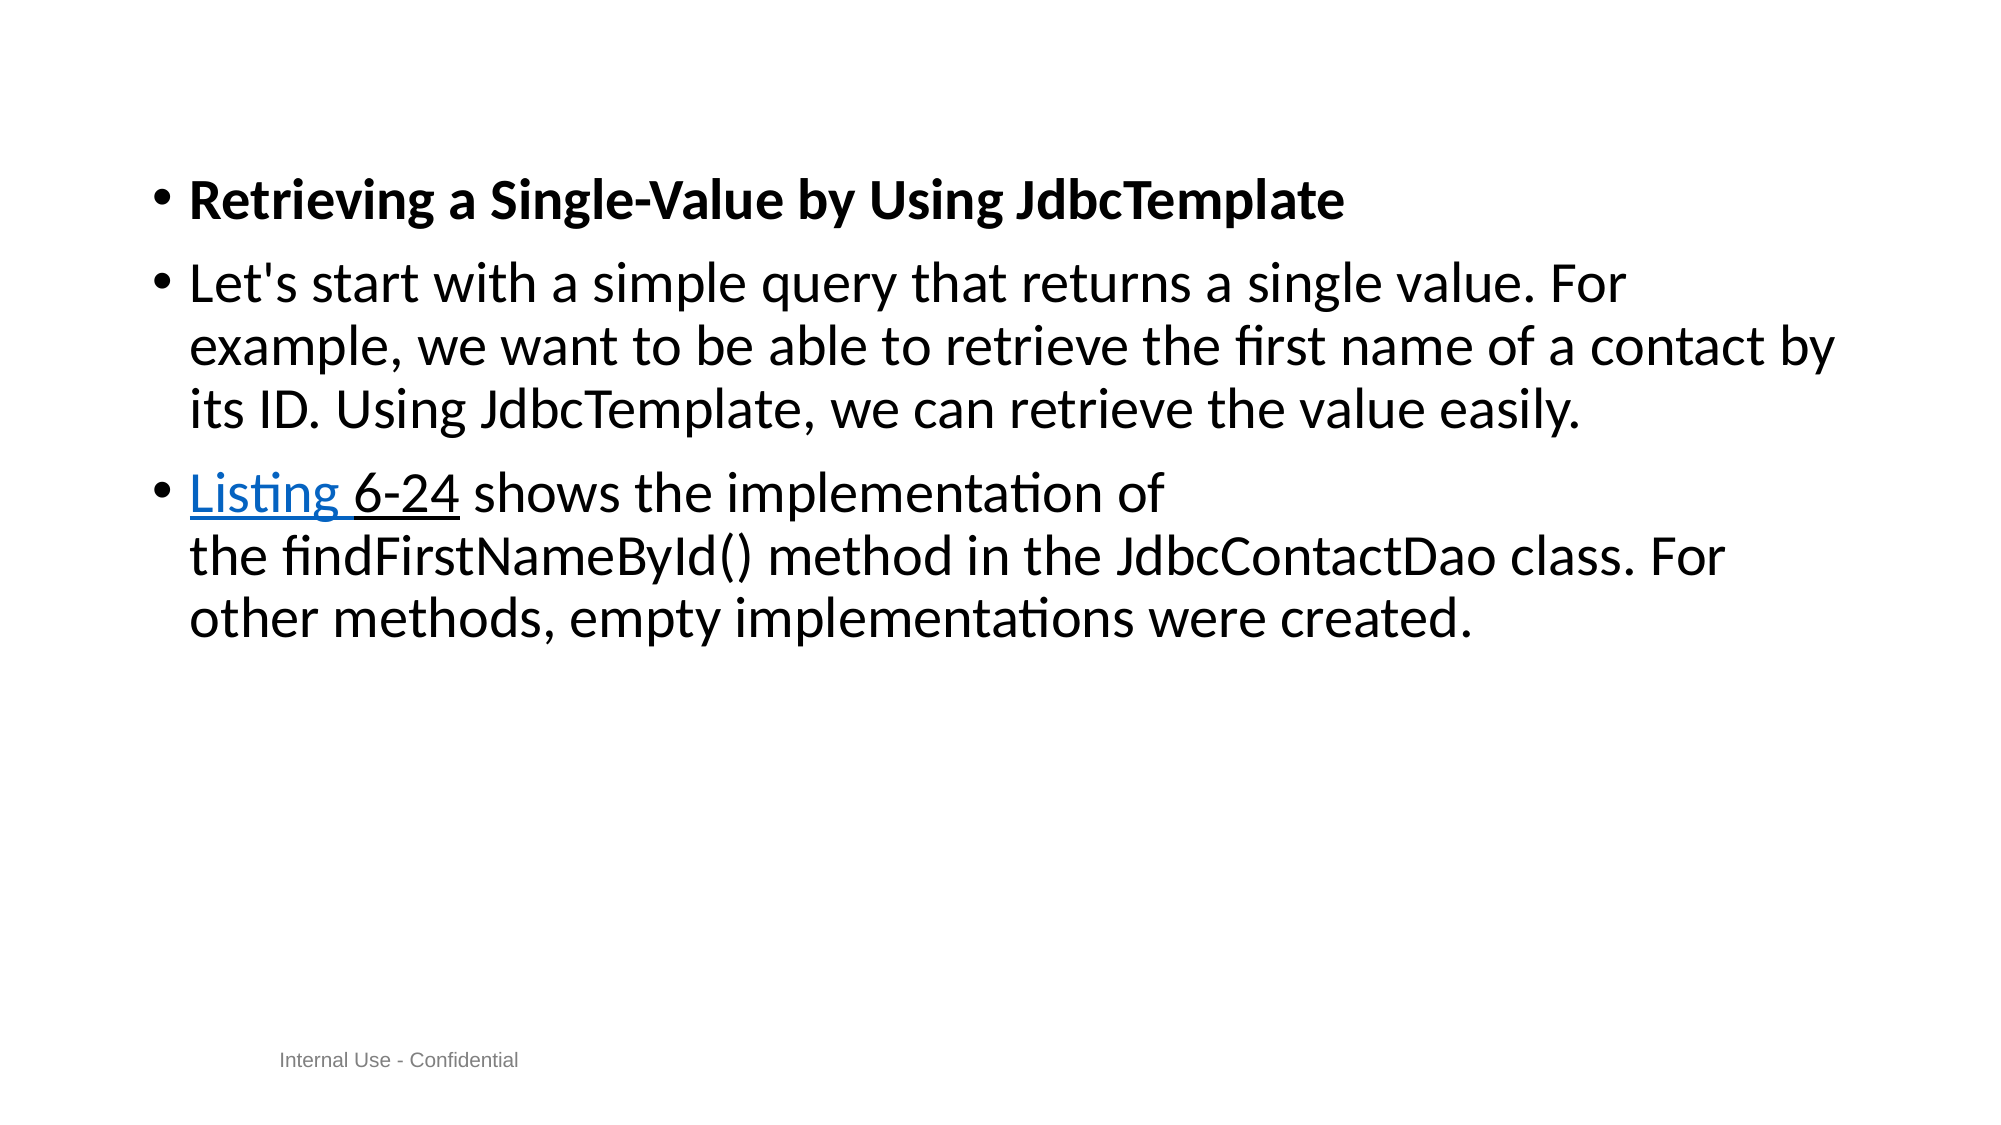

#
Retrieving a Single-Value by Using JdbcTemplate
Let's start with a simple query that returns a single value. For example, we want to be able to retrieve the first name of a contact by its ID. Using JdbcTemplate, we can retrieve the value easily.
Listing 6-24 shows the implementation of the findFirstNameById() method in the JdbcContactDao class. For other methods, empty implementations were created.